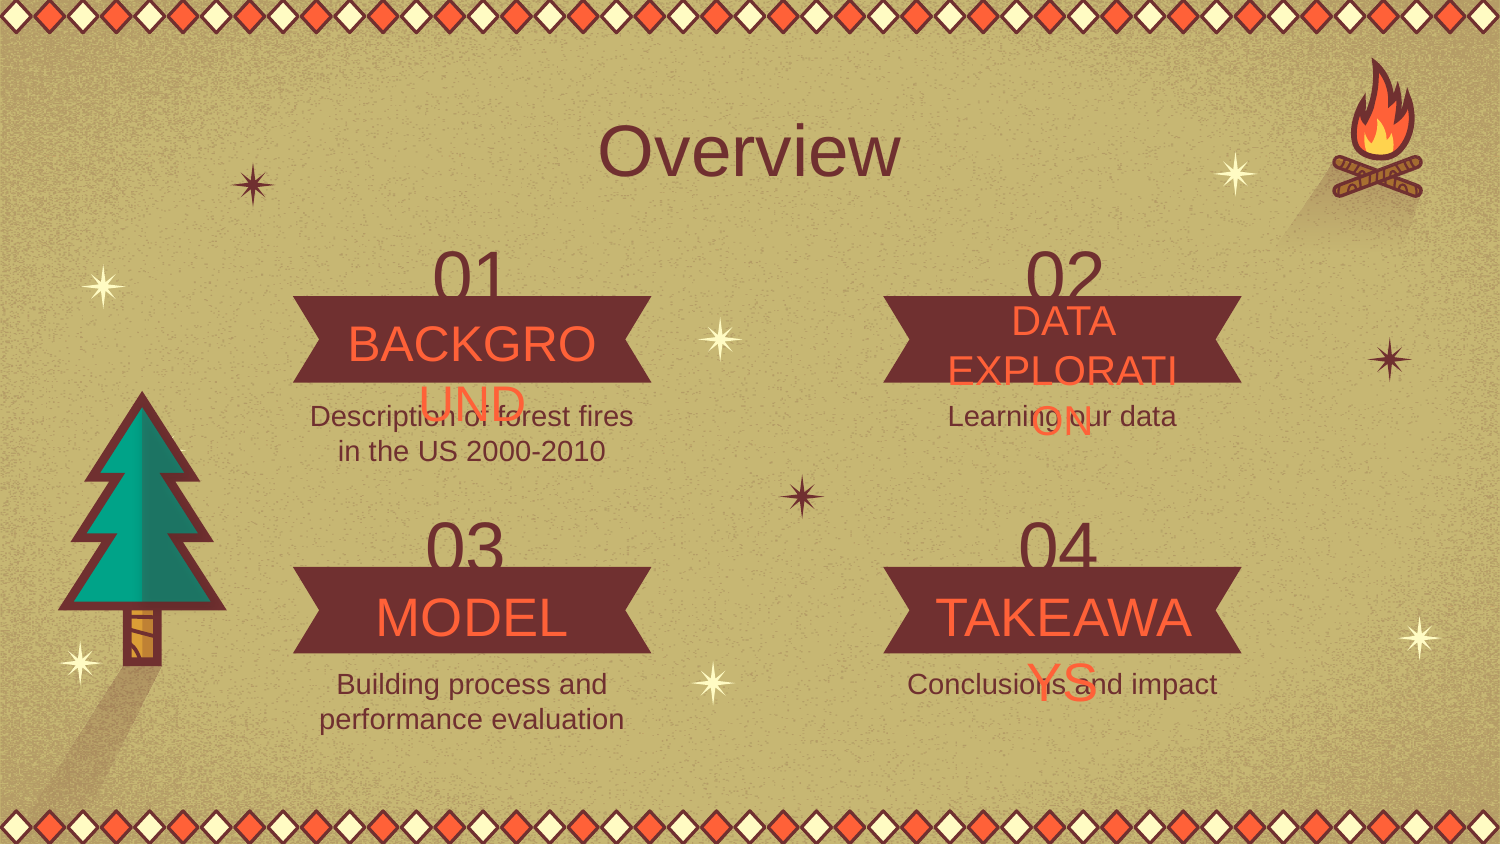

Overview

01
02
# DATA EXPLORATION

BACKGROUND
Description of forest fires in the US 2000-2010
Learning our data

03
04

MODEL
TAKEAWAYS
Building process and performance evaluation
Conclusions and impact